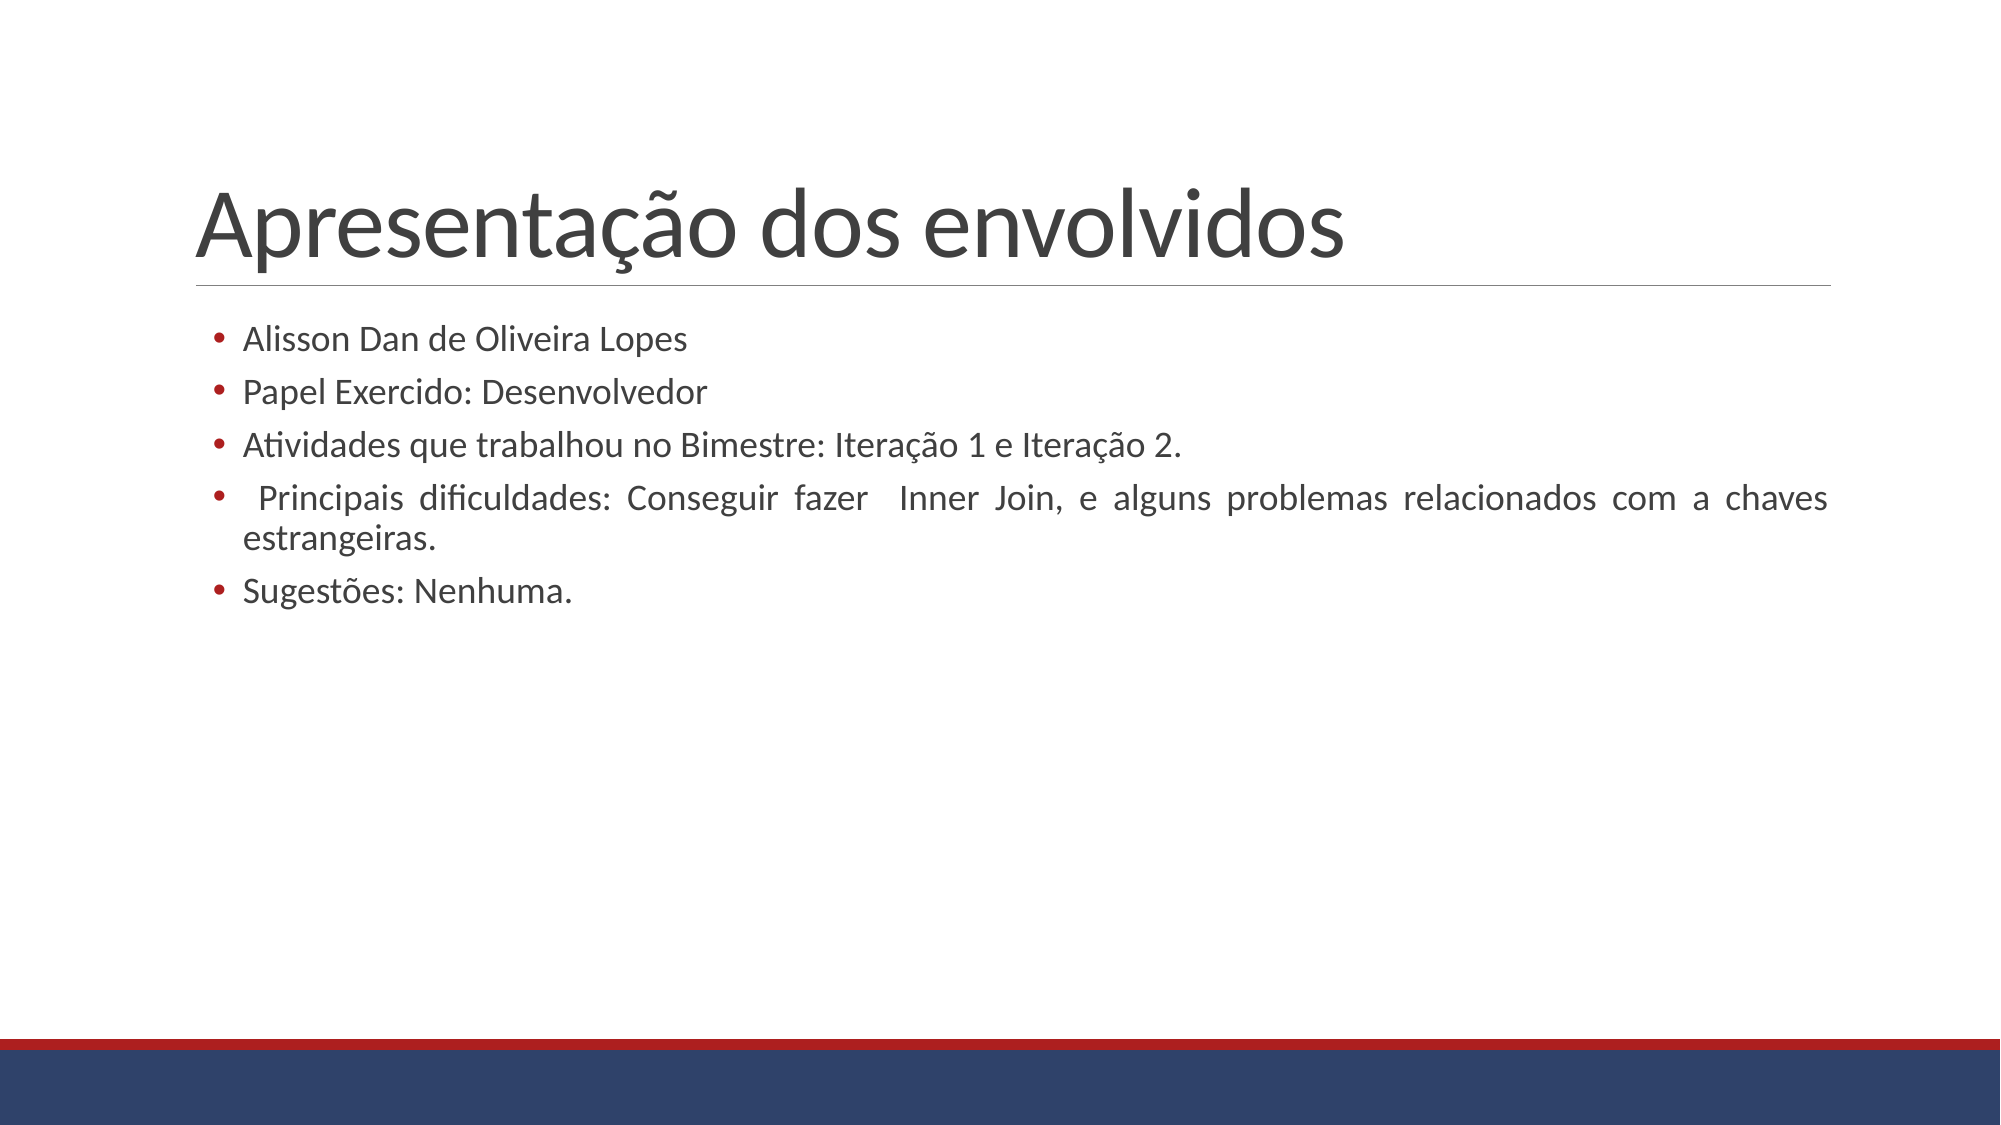

# Apresentação dos envolvidos
Alisson Dan de Oliveira Lopes
Papel Exercido: Desenvolvedor
Atividades que trabalhou no Bimestre: Iteração 1 e Iteração 2.
 Principais dificuldades: Conseguir fazer  Inner Join, e alguns problemas relacionados com a chaves estrangeiras.
Sugestões: Nenhuma.